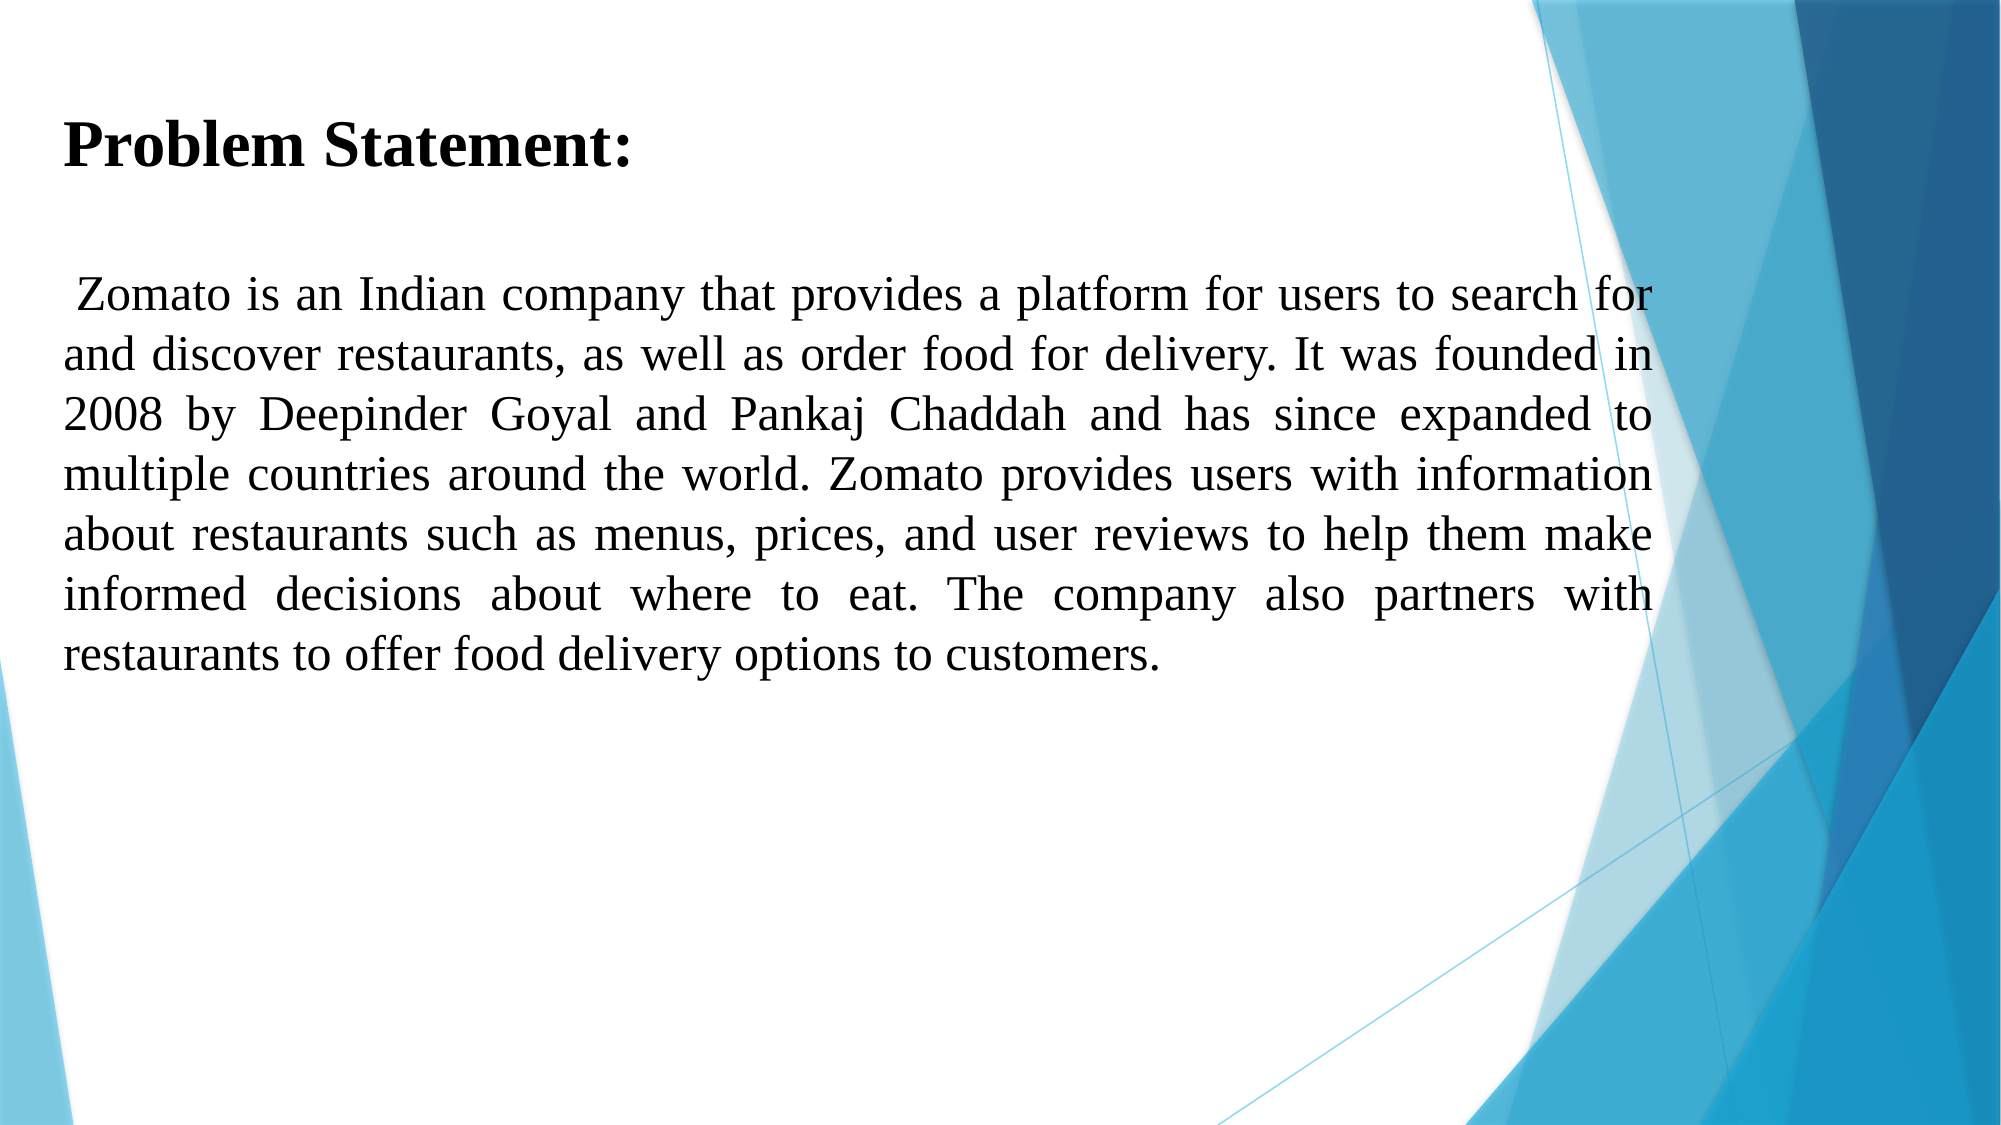

Problem Statement:

 Zomato is an Indian company that provides a platform for users to search for and discover restaurants, as well as order food for delivery. It was founded in 2008 by Deepinder Goyal and Pankaj Chaddah and has since expanded to multiple countries around the world. Zomato provides users with information about restaurants such as menus, prices, and user reviews to help them make informed decisions about where to eat. The company also partners with restaurants to offer food delivery options to customers.